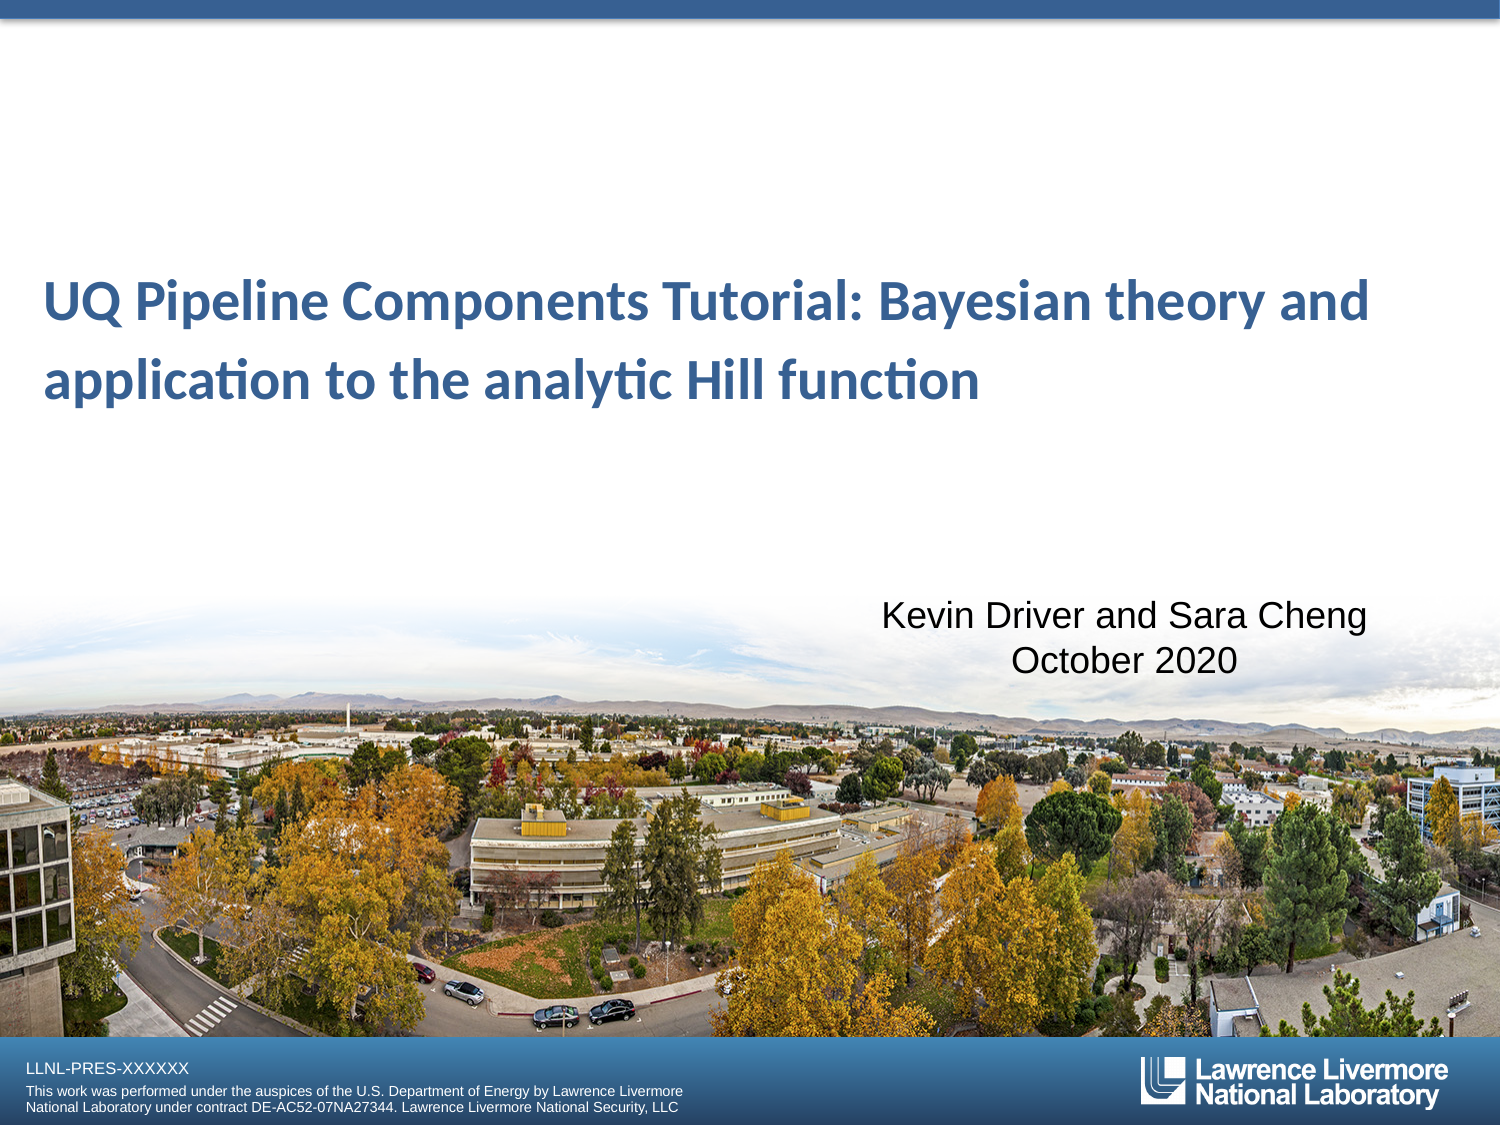

# UQ Pipeline Components Tutorial: Bayesian theory and application to the analytic Hill function

Kevin Driver and Sara Cheng
October 2020